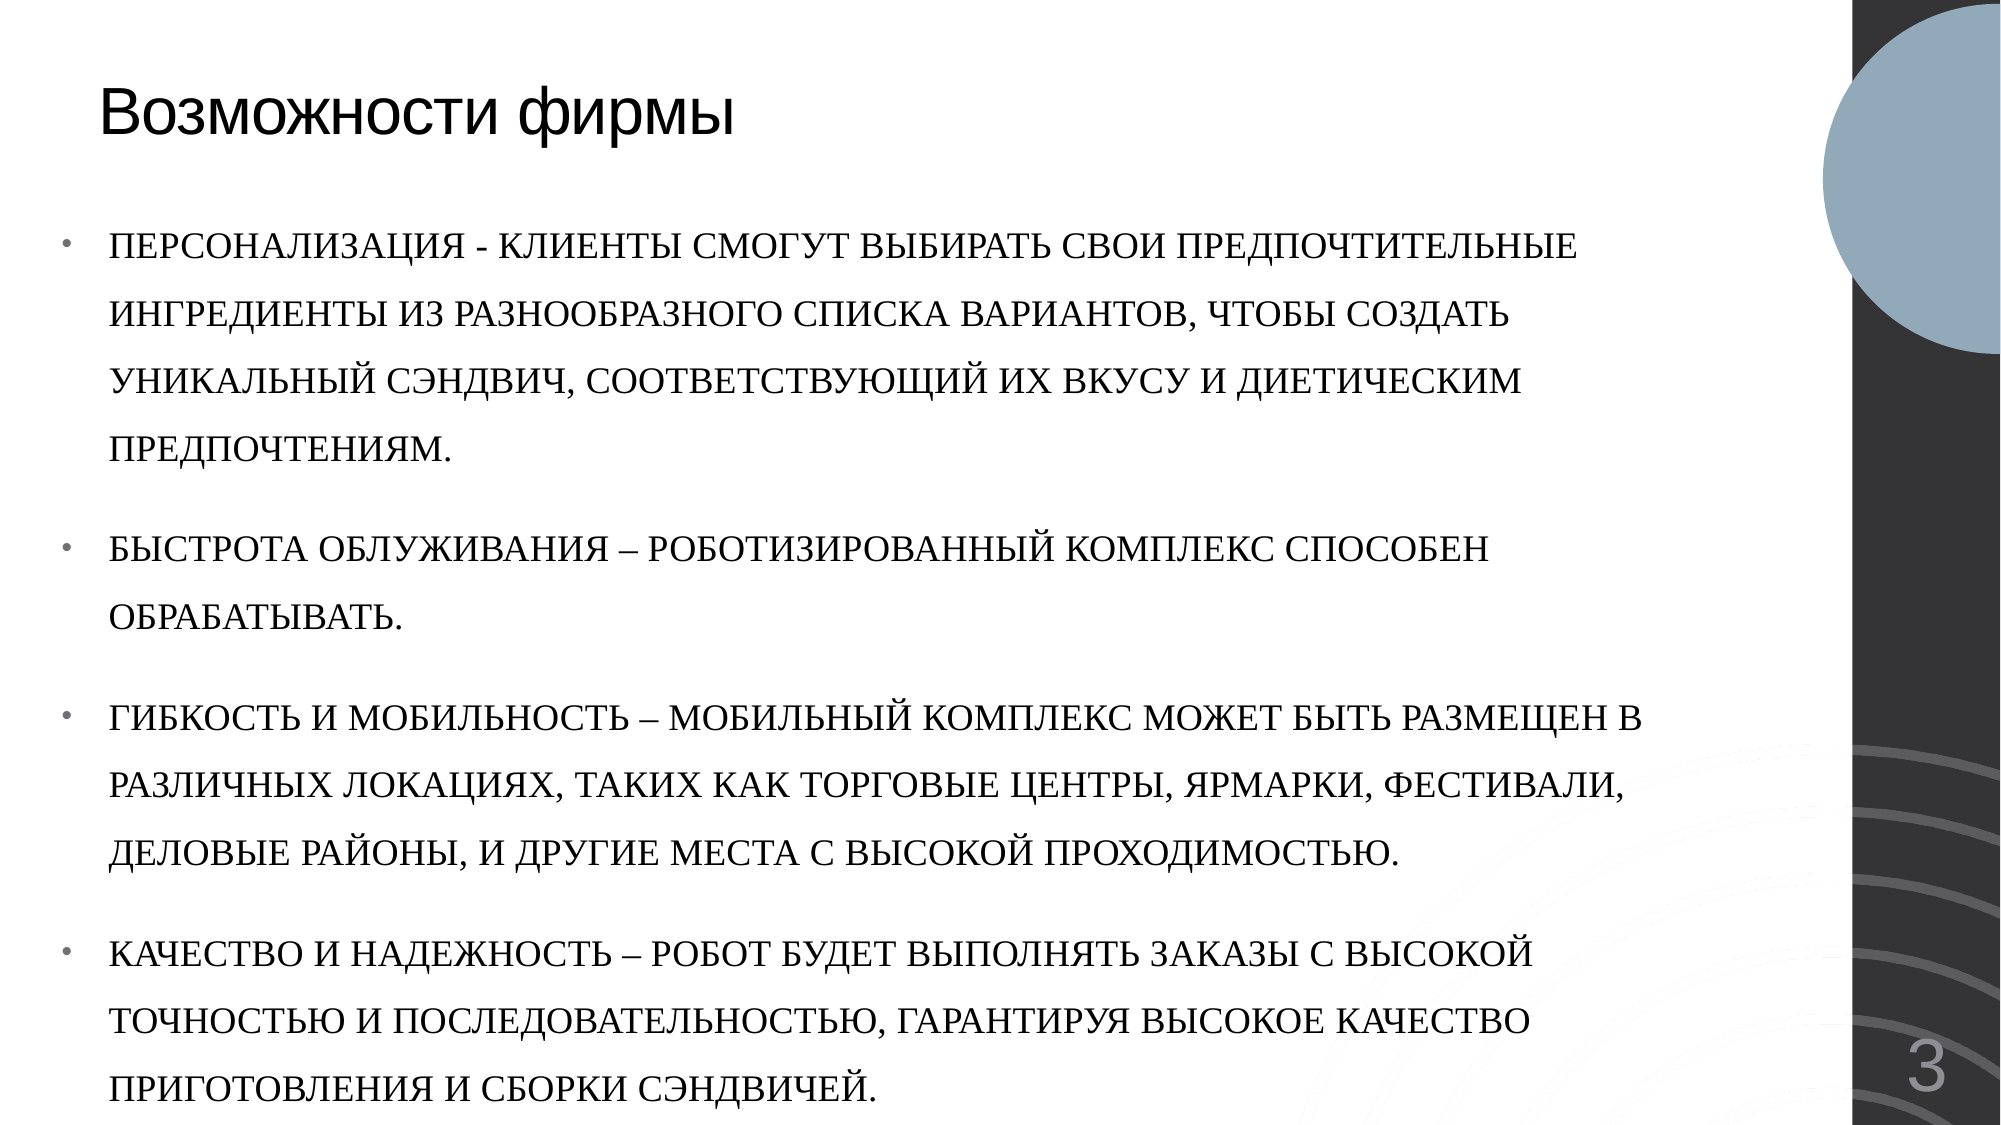

# Возможности фирмы
Персонализация - клиенты смогут выбирать свои предпочтительные ингредиенты из разнообразного списка вариантов, чтобы создать уникальный сэндвич, соответствующий их вкусу и диетическим предпочтениям.
Быстрота облуживания – роботизированный комплекс способен обрабатывать.
Гибкость и мобильность – мобильный комплекс может быть размещен в различных локациях, таких как торговые центры, ярмарки, фестивали, деловые районы, и другие места с высокой проходимостью.
Качество и надежность – робот будет выполнять заказы с высокой точностью и последовательностью, гарантируя высокое качество приготовления и сборки сэндвичей.

3